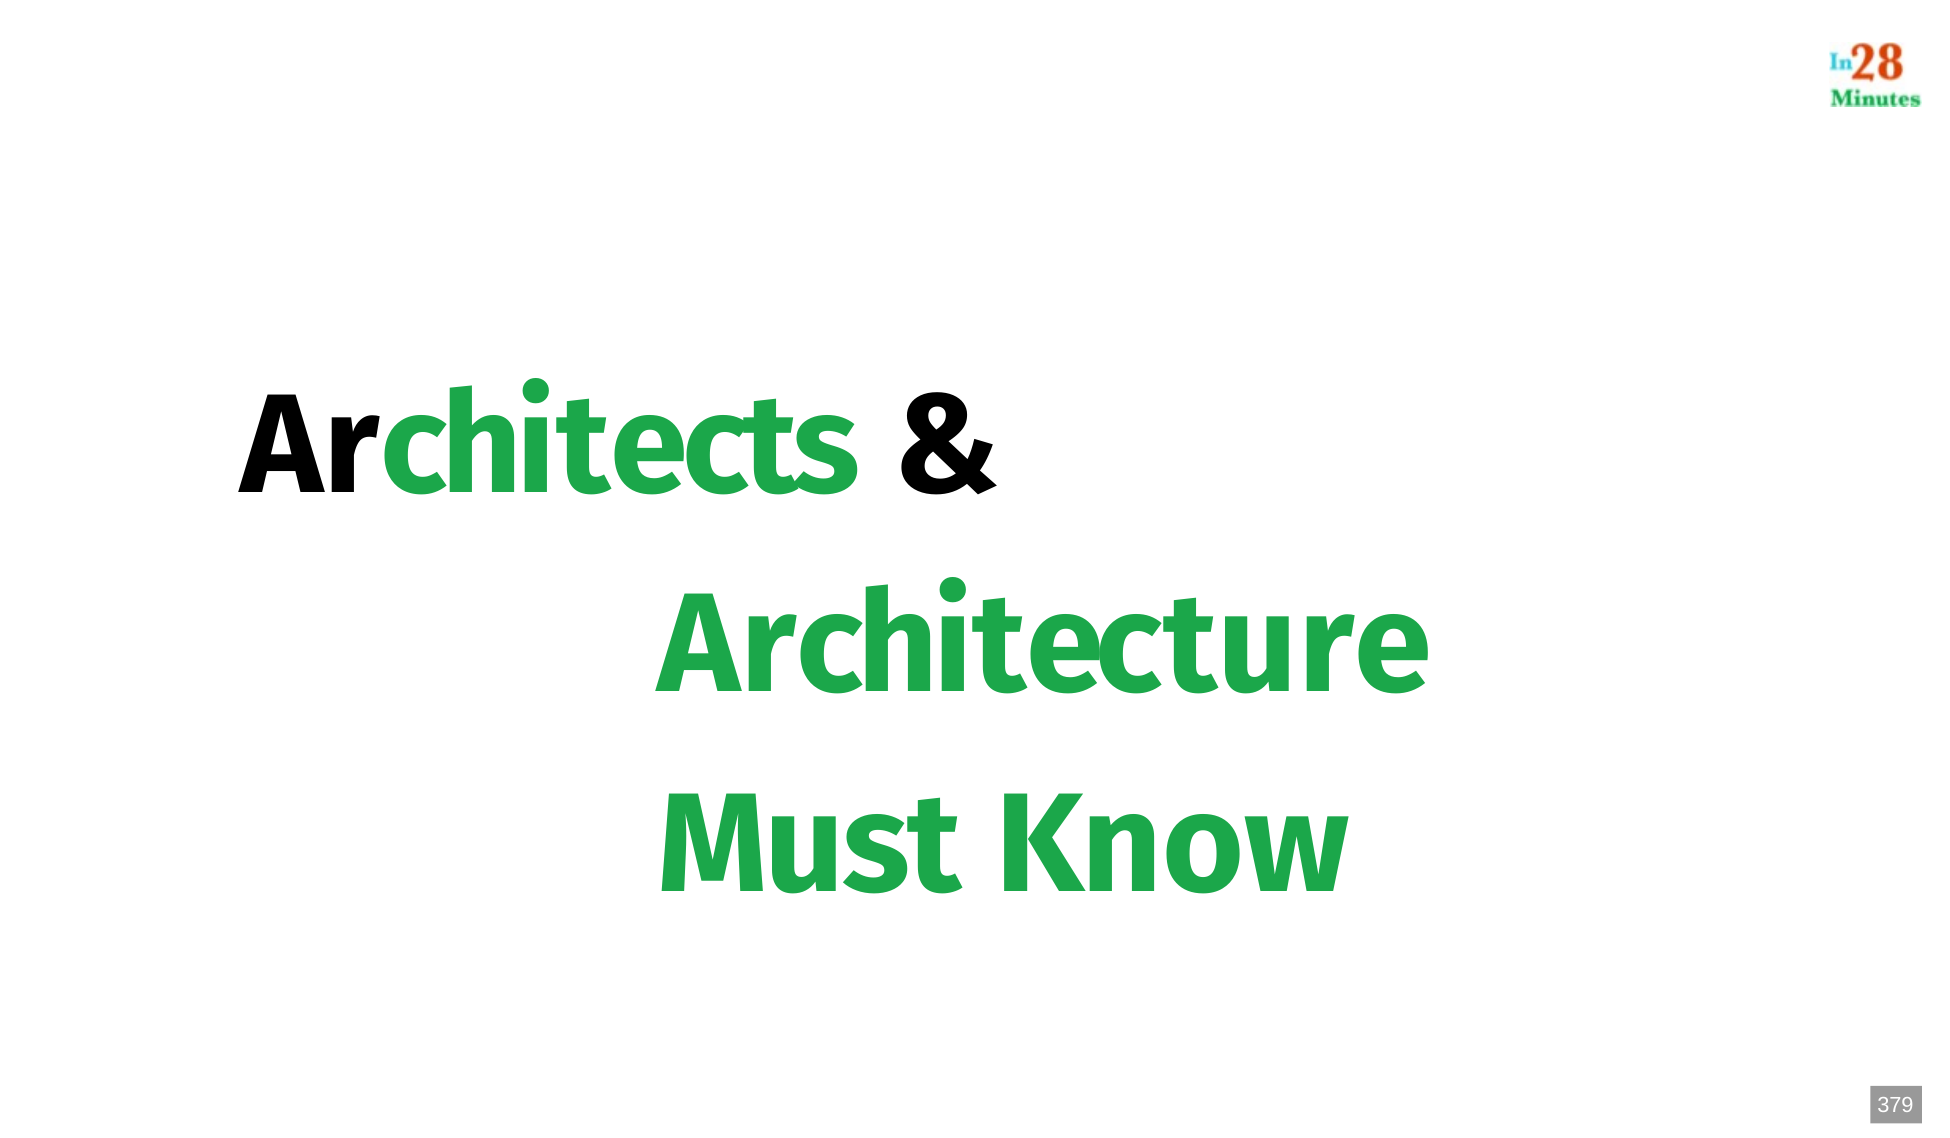

# Architects & Architecture  Must Know

379